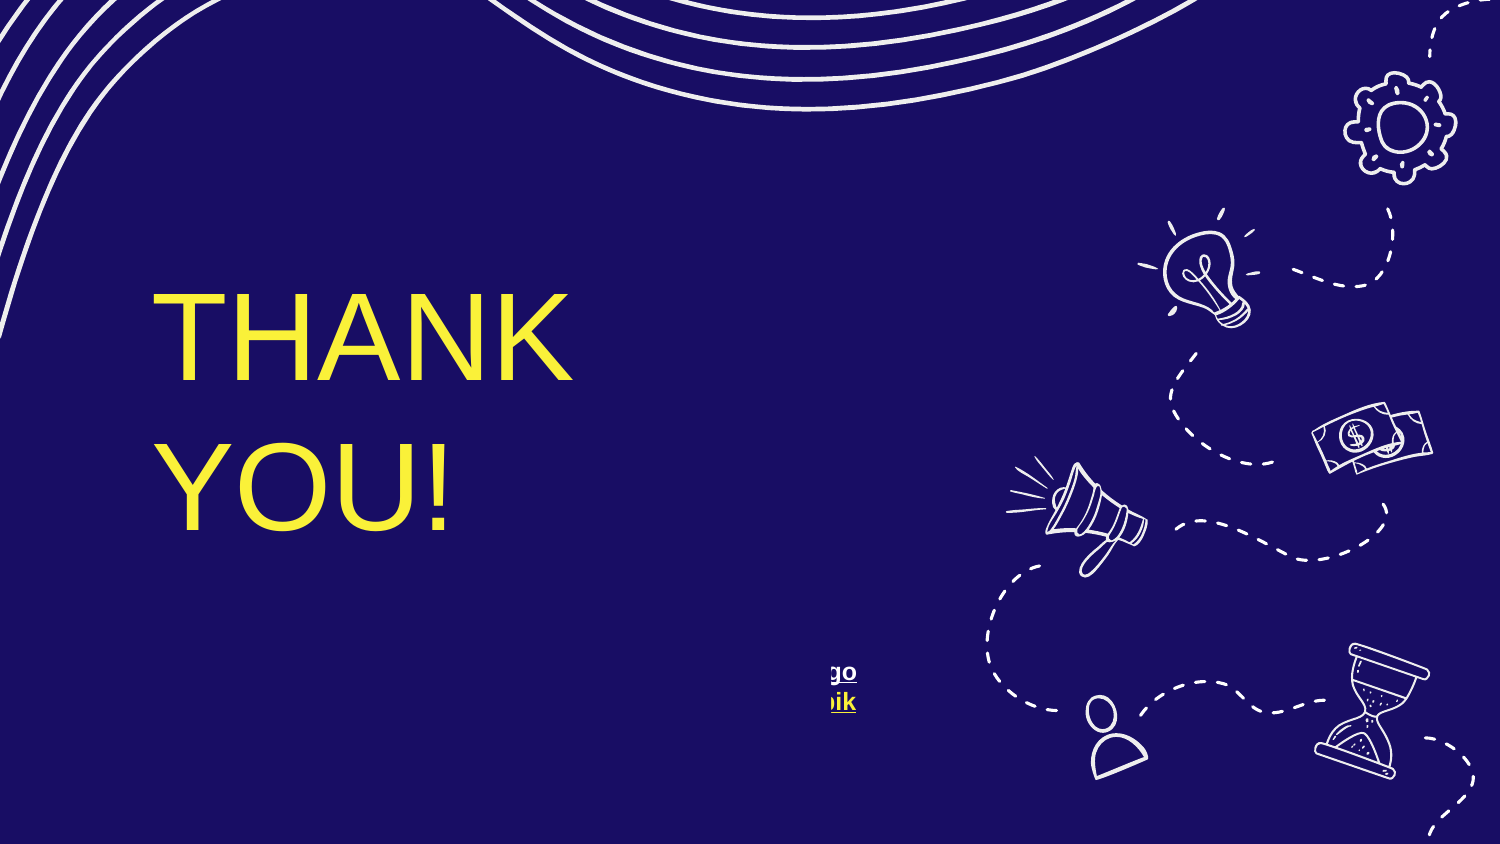

# THANK YOU!

Please keep this slide for attribution